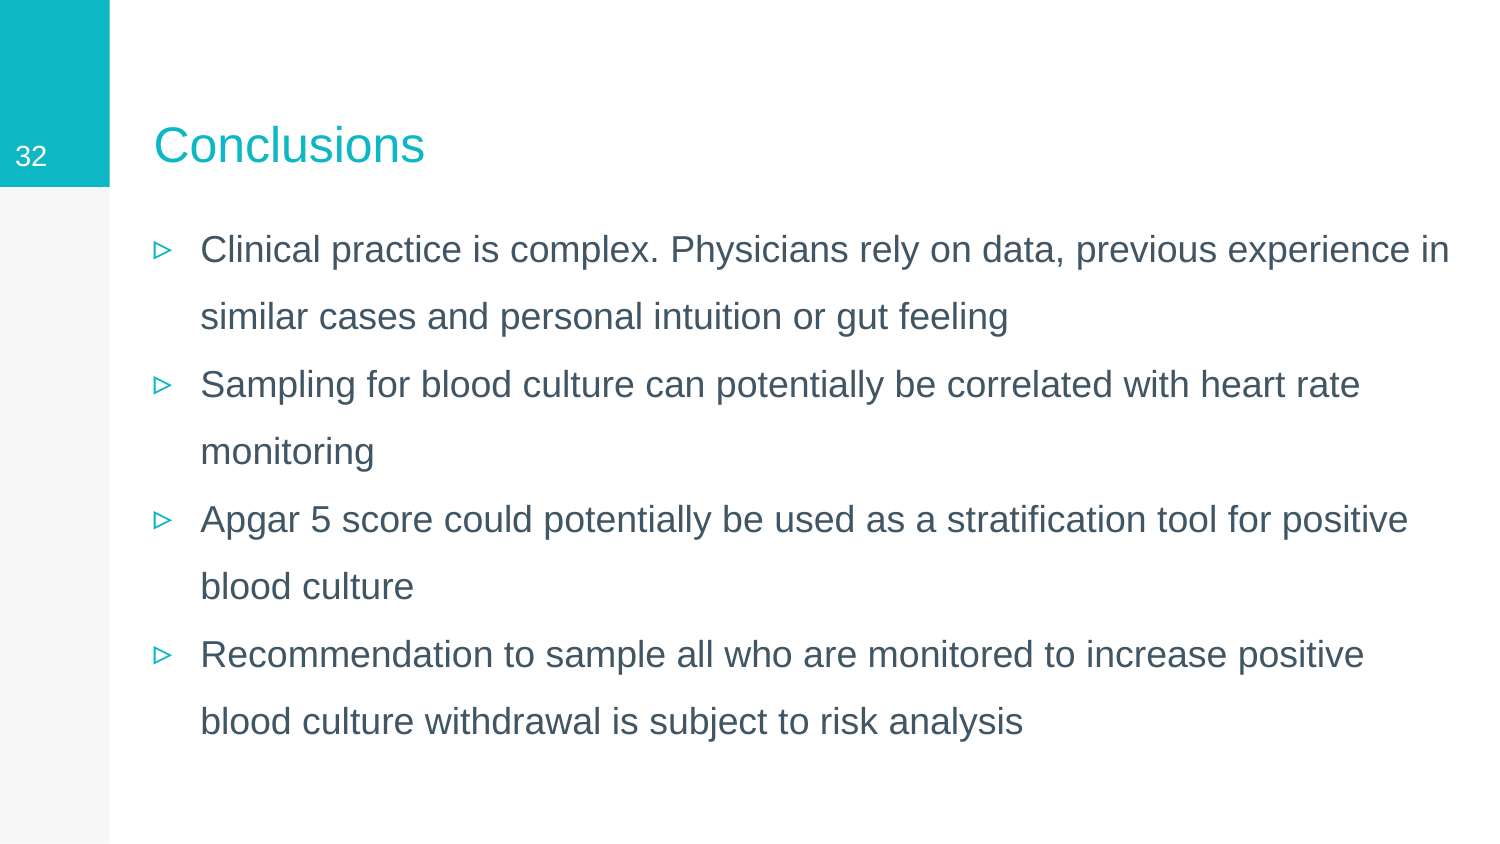

32
# Conclusions
Clinical practice is complex. Physicians rely on data, previous experience in similar cases and personal intuition or gut feeling
Sampling for blood culture can potentially be correlated with heart rate monitoring
Apgar 5 score could potentially be used as a stratification tool for positive blood culture
Recommendation to sample all who are monitored to increase positive blood culture withdrawal is subject to risk analysis